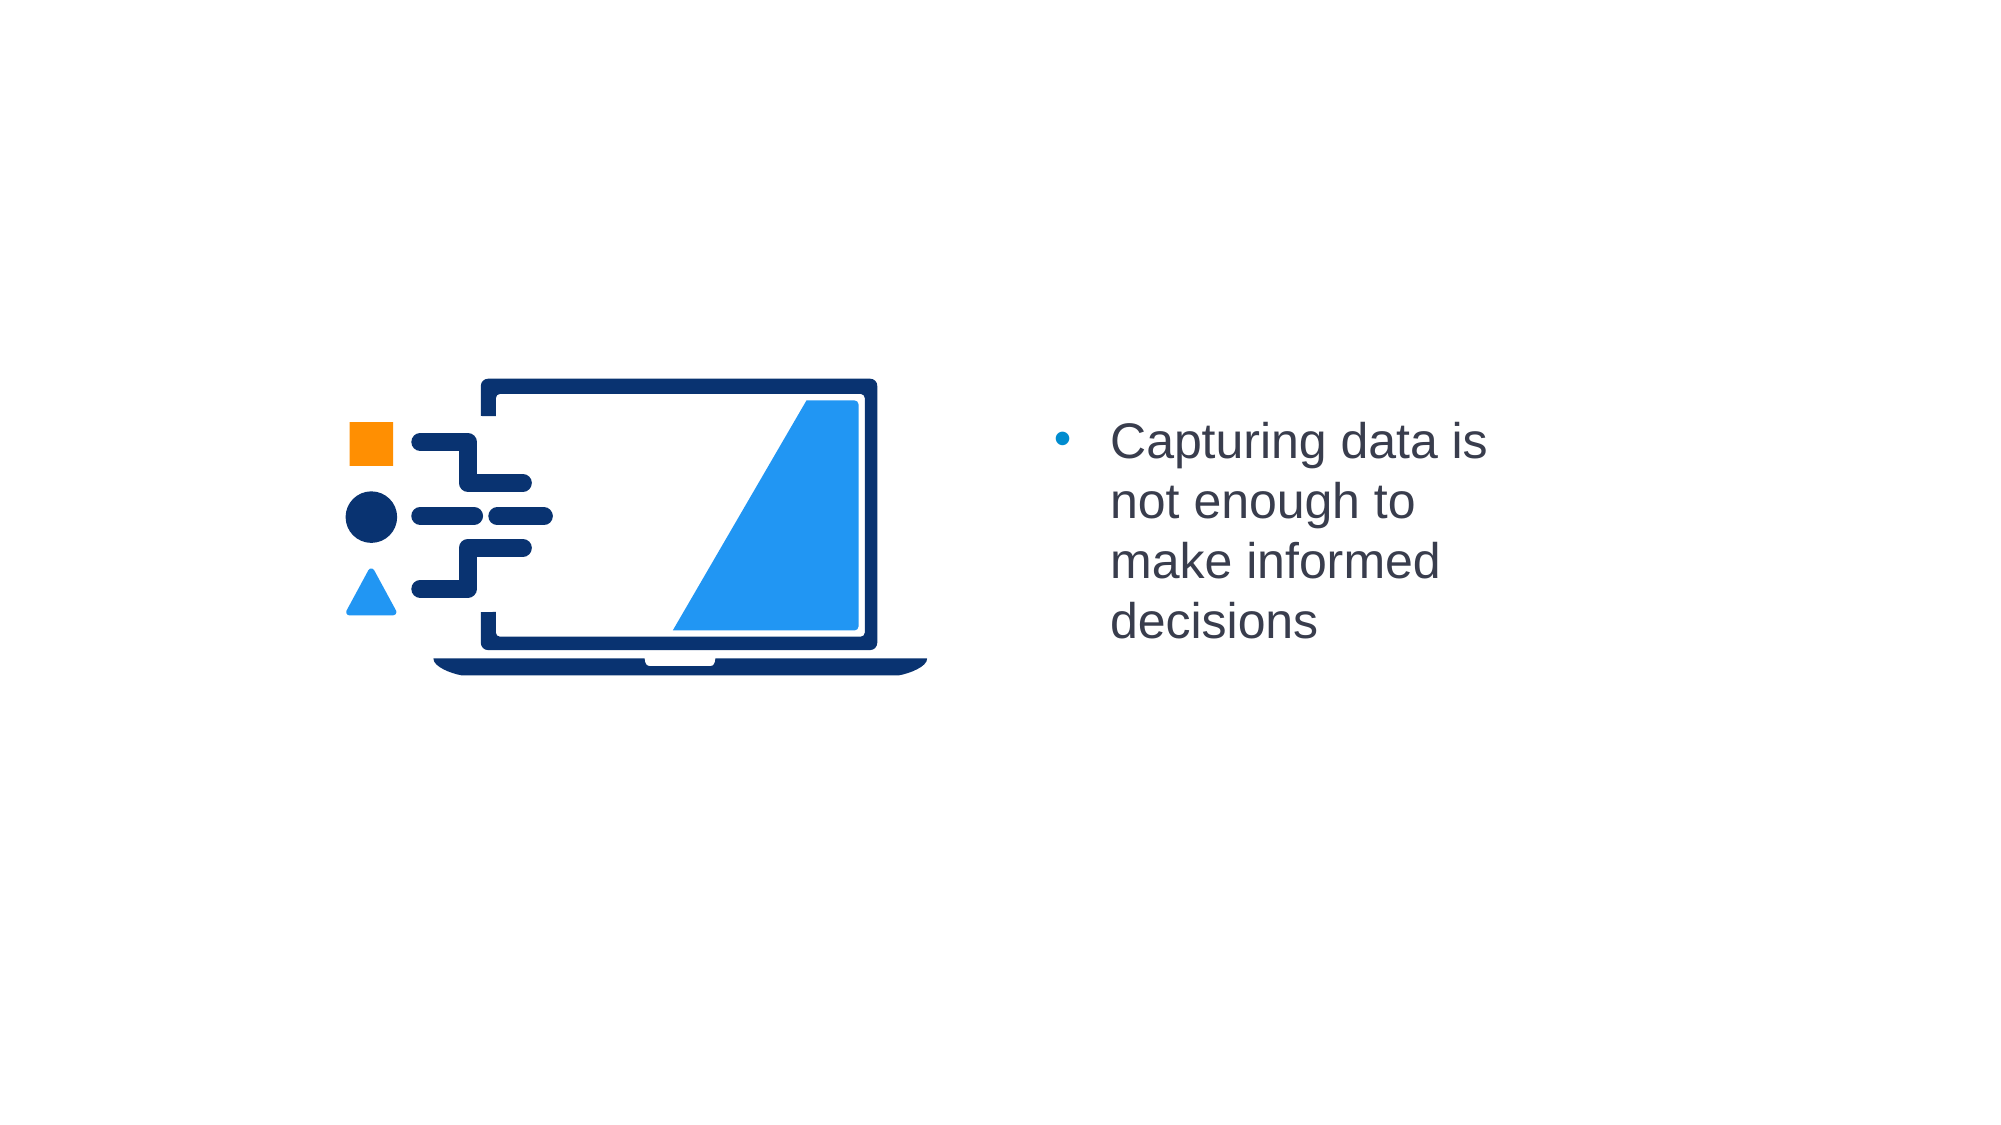

Capturing data is not enough to make informed decisions